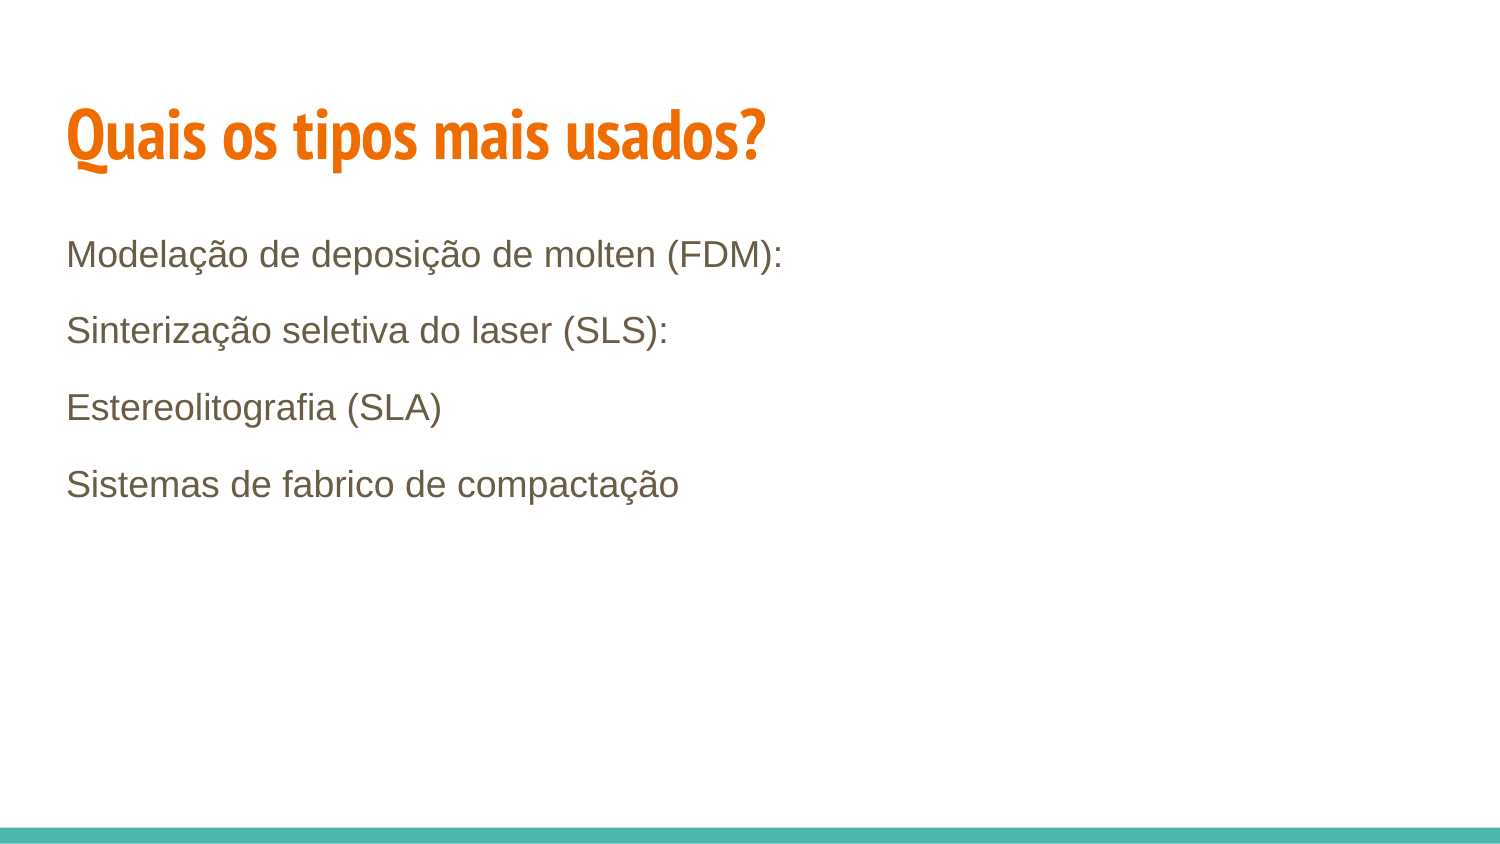

# Quais os tipos mais usados?
Modelação de deposição de molten (FDM):
Sinterização seletiva do laser (SLS):
Estereolitografia (SLA)
Sistemas de fabrico de compactação